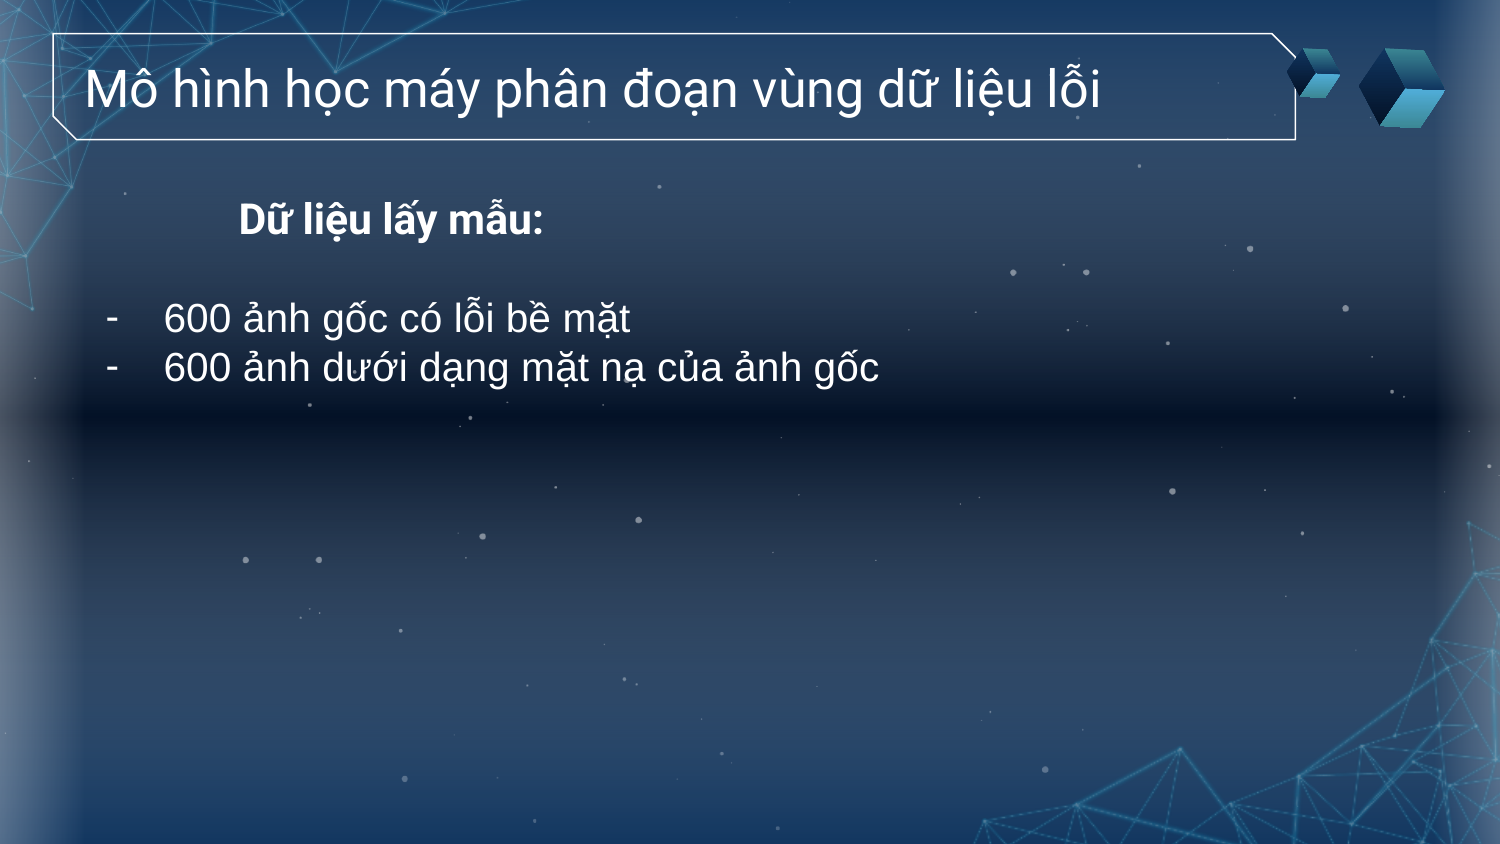

# Mô hình học máy phân đoạn vùng dữ liệu lỗi

Dữ liệu lấy mẫu:

600 ảnh gốc có lỗi bề mặt
600 ảnh dưới dạng mặt nạ của ảnh gốc